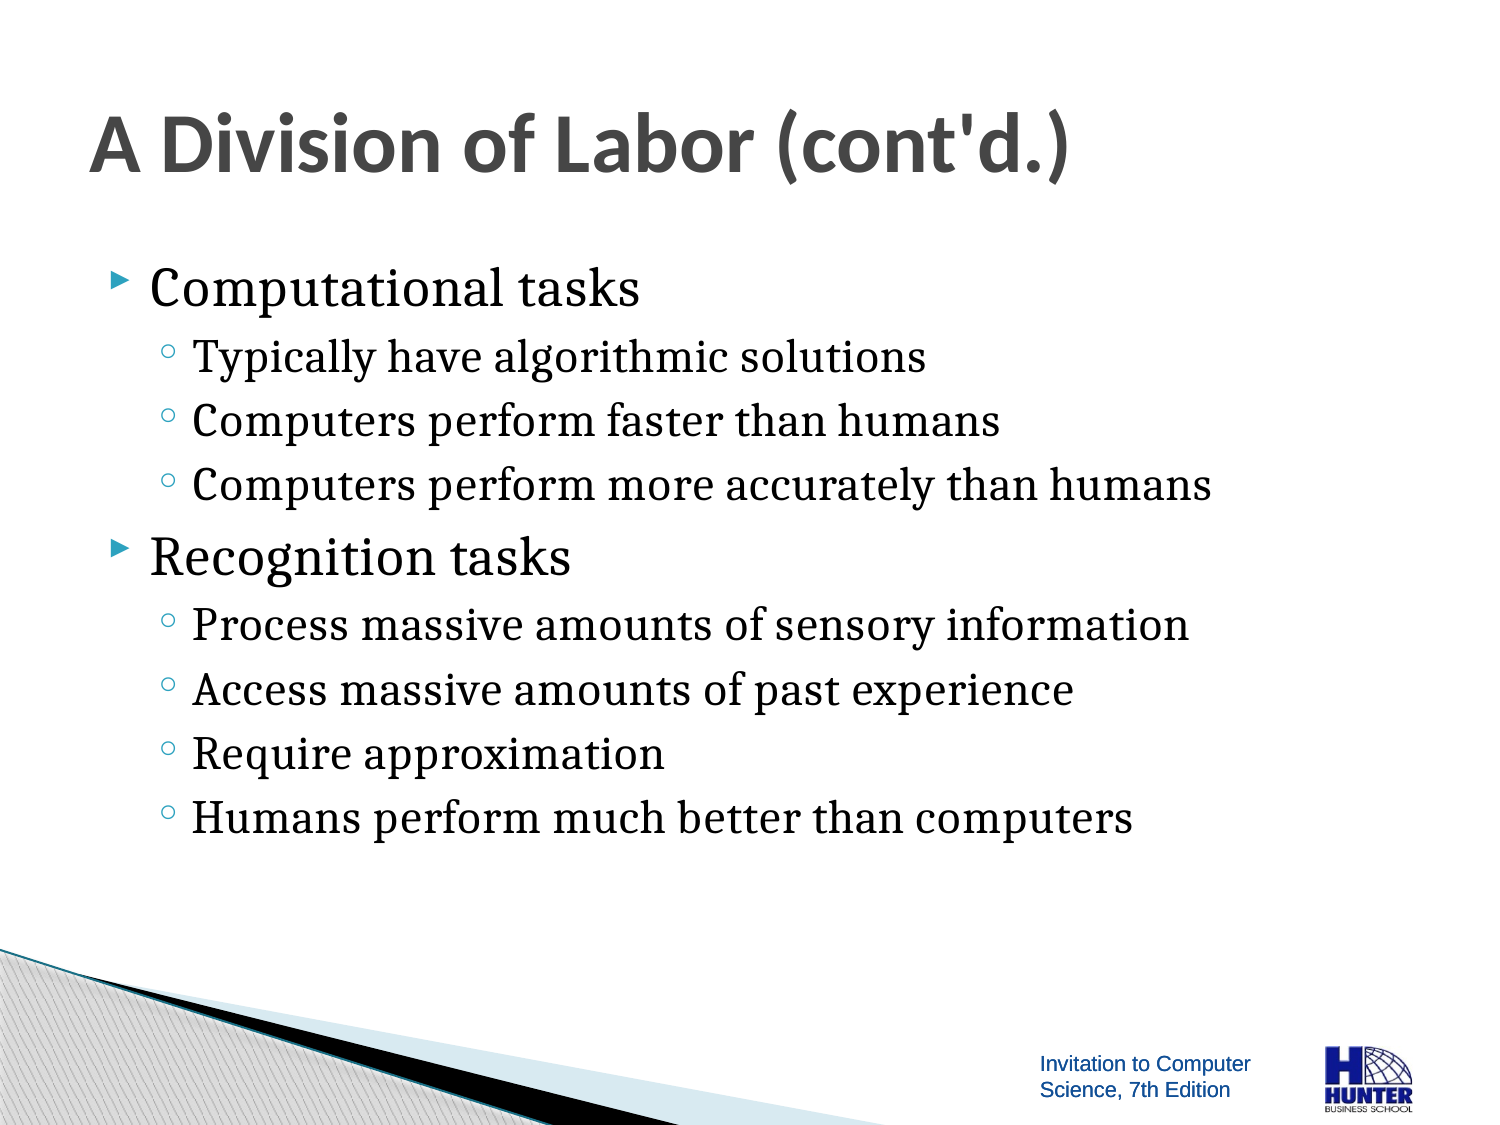

# A Division of Labor (cont'd.)
Computational tasks
Typically have algorithmic solutions
Computers perform faster than humans
Computers perform more accurately than humans
Recognition tasks
Process massive amounts of sensory information
Access massive amounts of past experience
Require approximation
Humans perform much better than computers